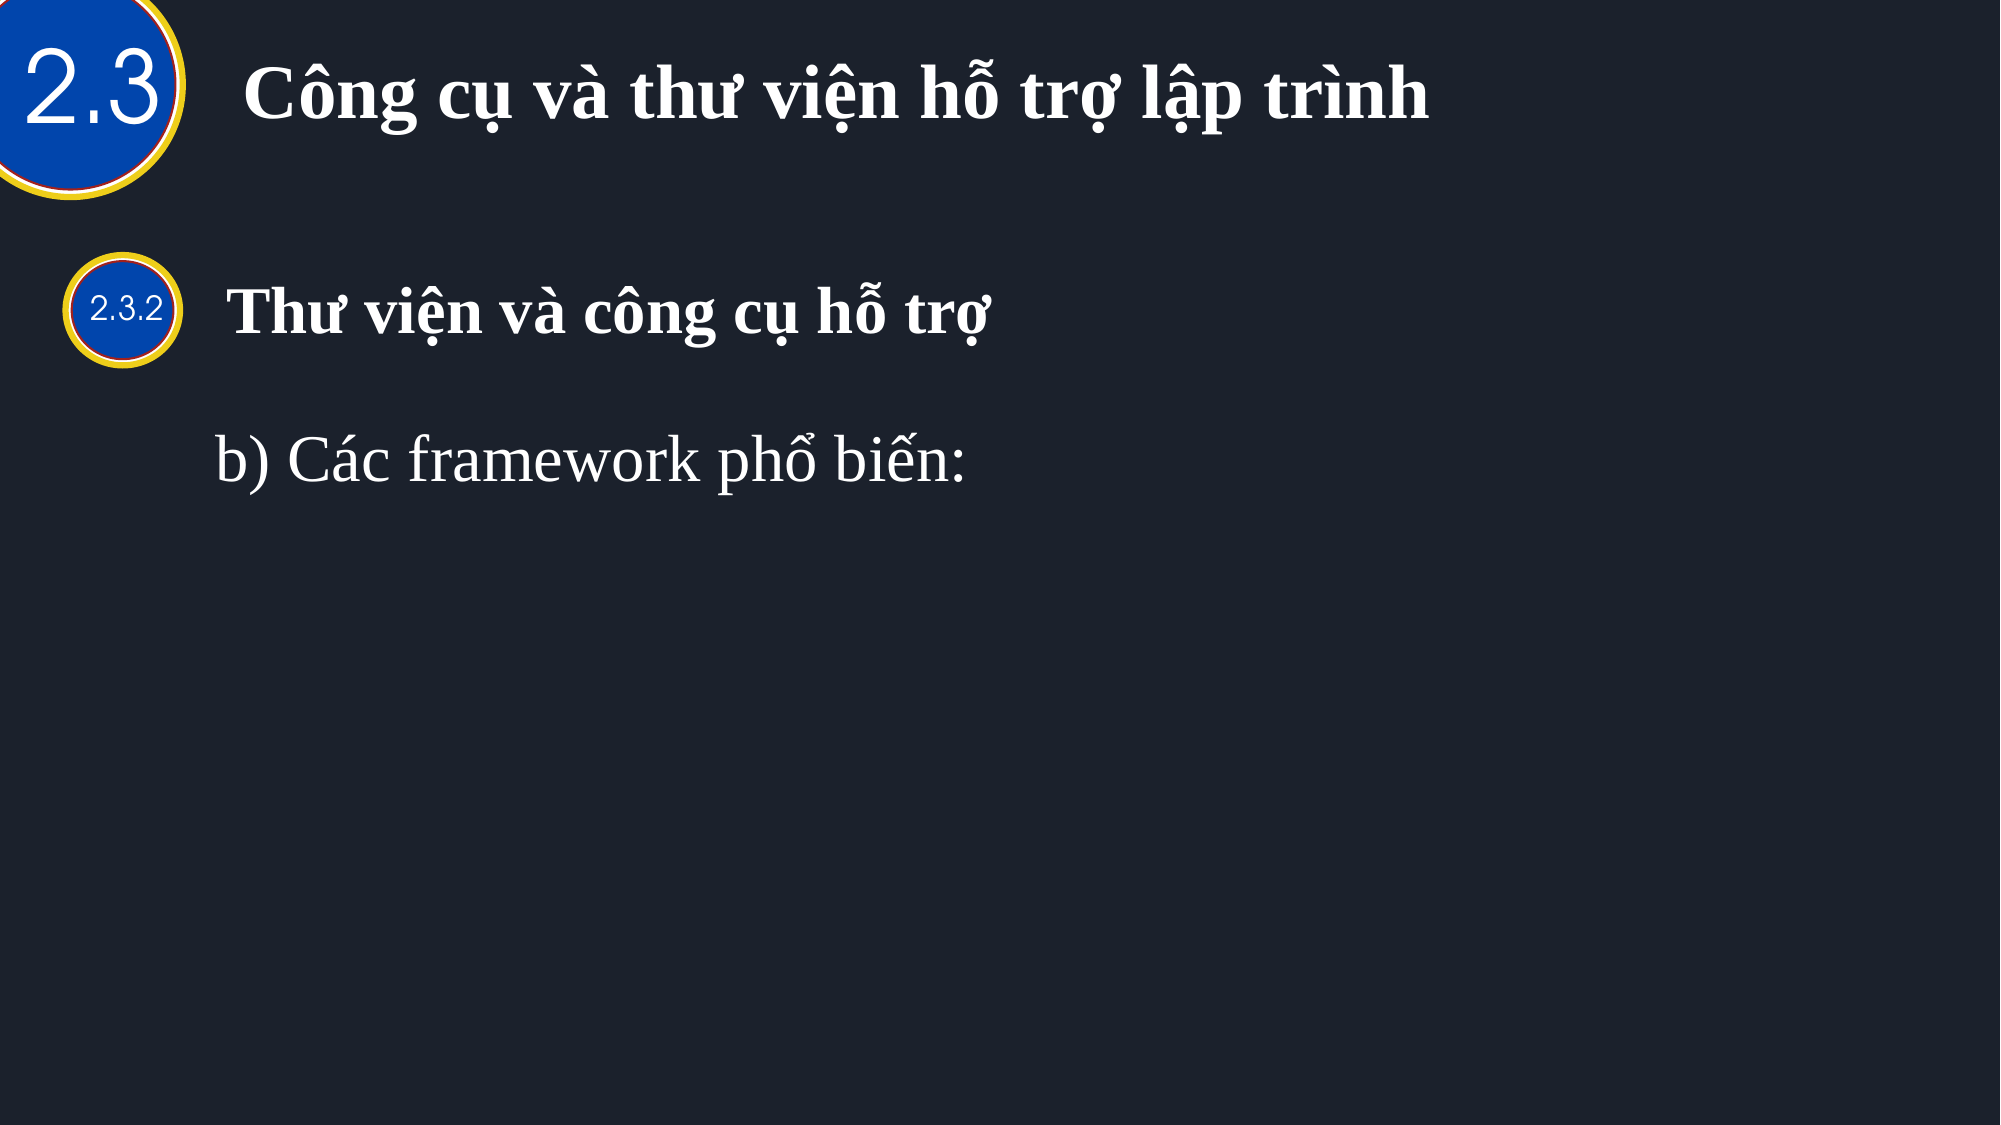

# Công cụ và thư viện hỗ trợ lập trình
2.3

Thư viện và công cụ hỗ trợ

2.3.2
b) Các framework phổ biến: